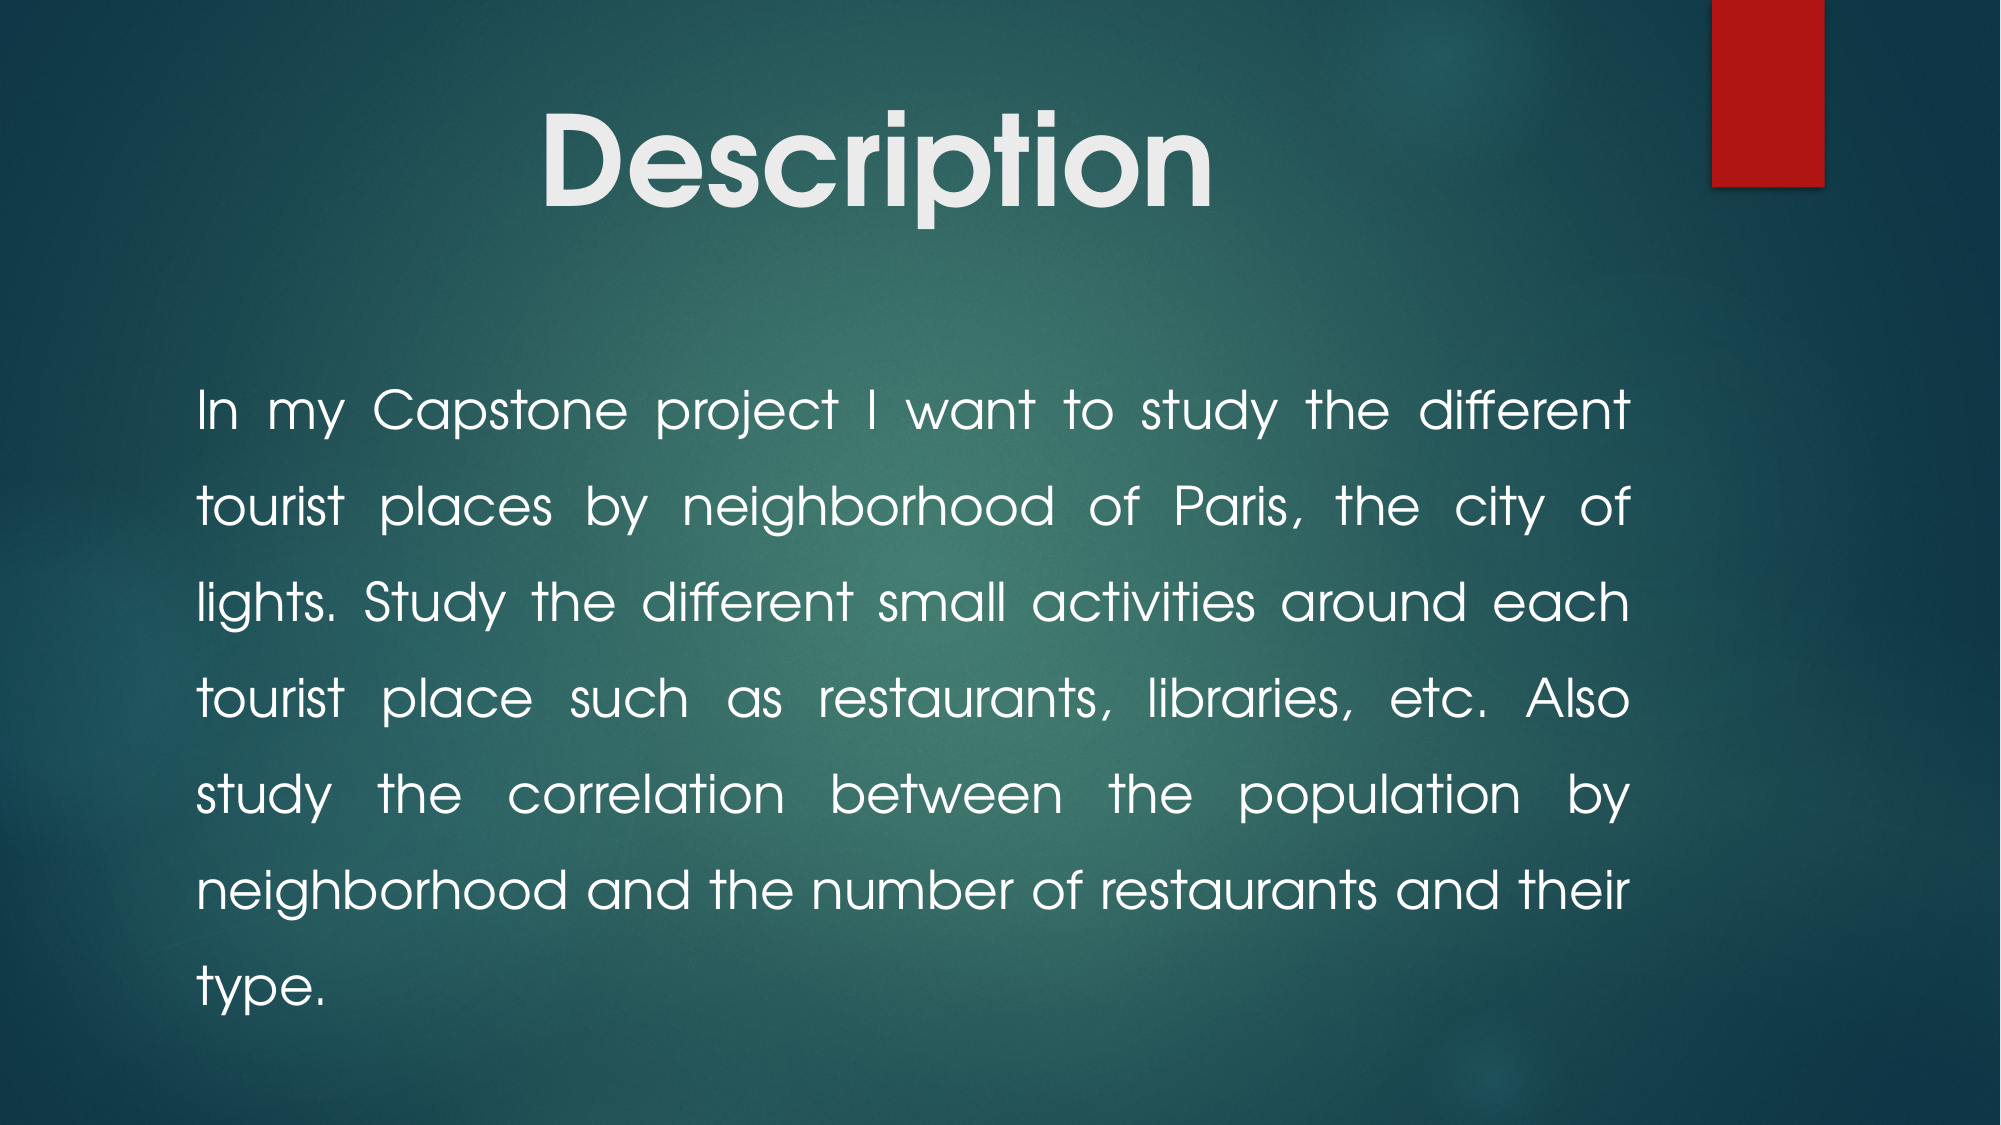

# Description
In my Capstone project I want to study the different tourist places by neighborhood of Paris, the city of lights. Study the different small activities around each tourist place such as restaurants, libraries, etc. Also study the correlation between the population by neighborhood and the number of restaurants and their type.